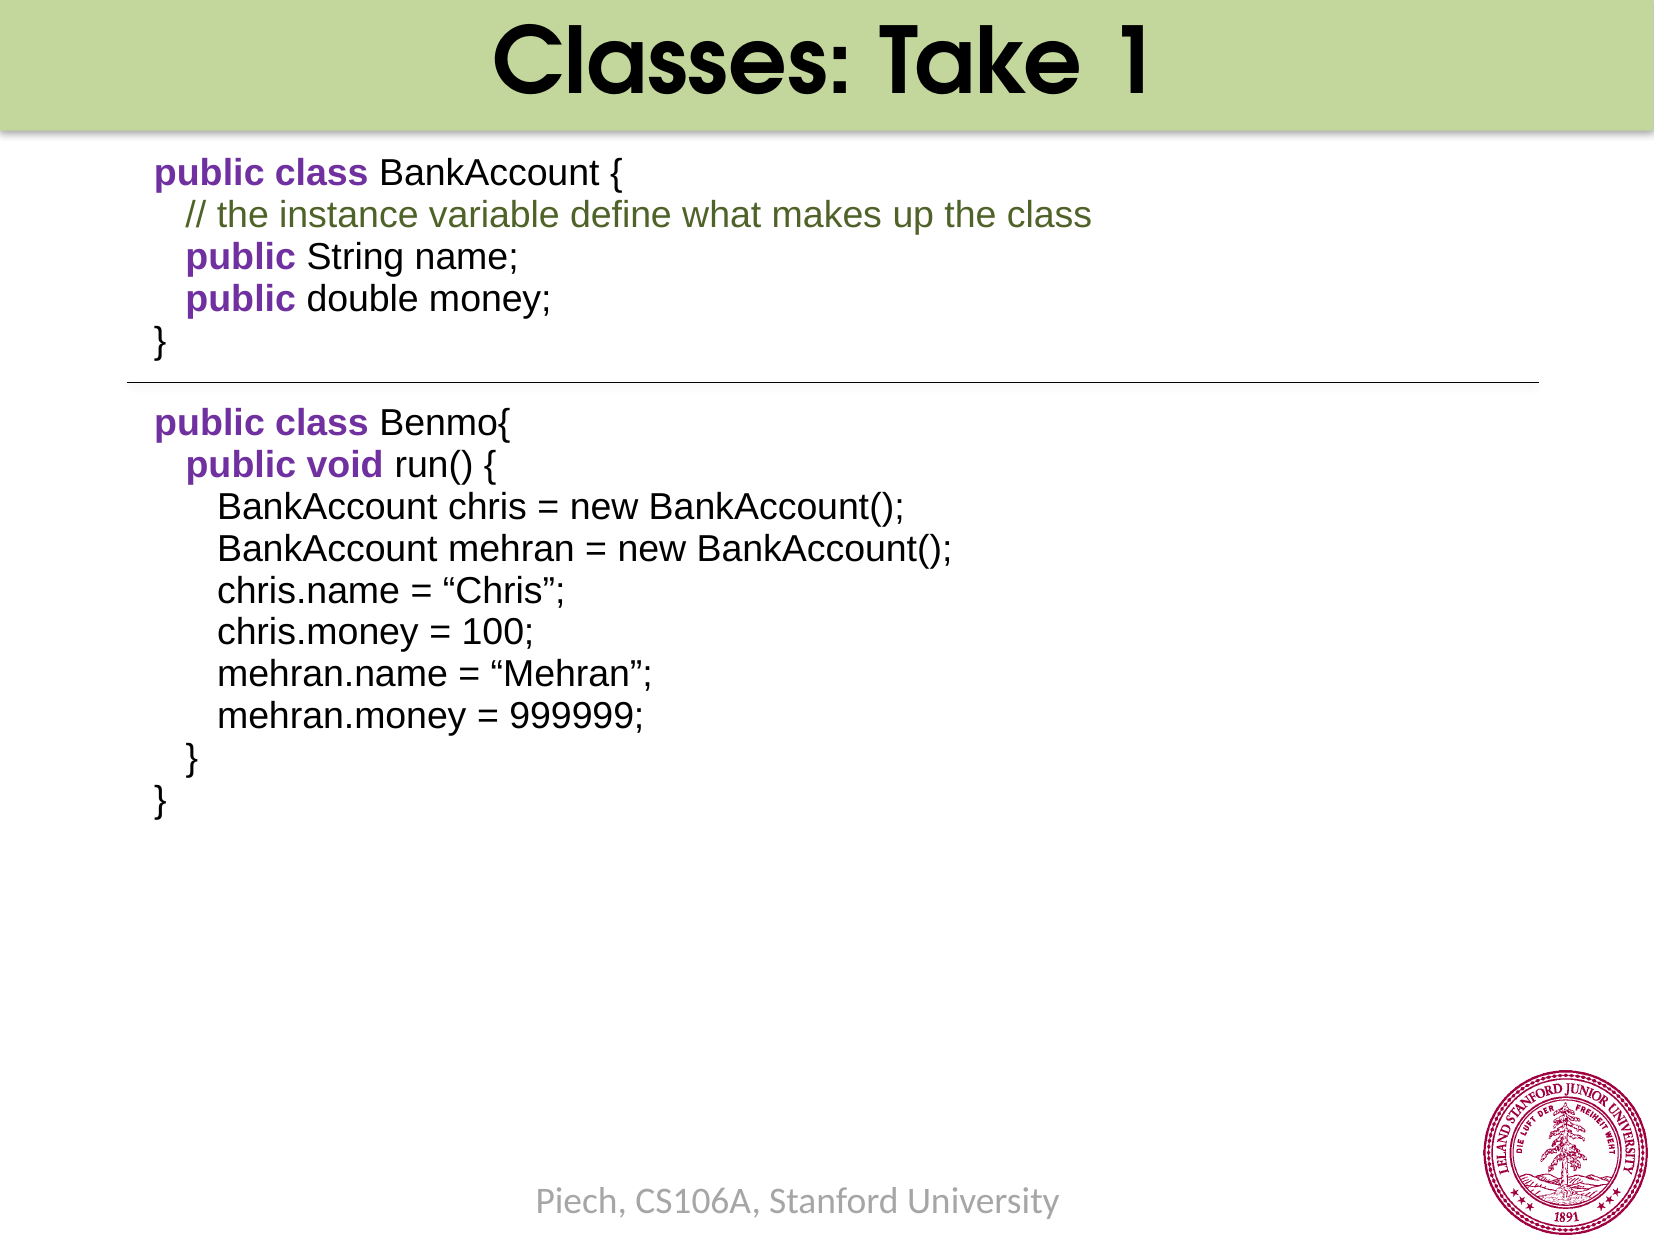

Classes: Take 1
public class BankAccount {
   // the instance variable define what makes up the class
   public String name;
   public double money;
}
public class Benmo{
   public void run() {
      BankAccount chris = new BankAccount();
      BankAccount mehran = new BankAccount();
      chris.name = “Chris”;
      chris.money = 100;
      mehran.name = “Mehran”;
      mehran.money = 999999;
   }
}